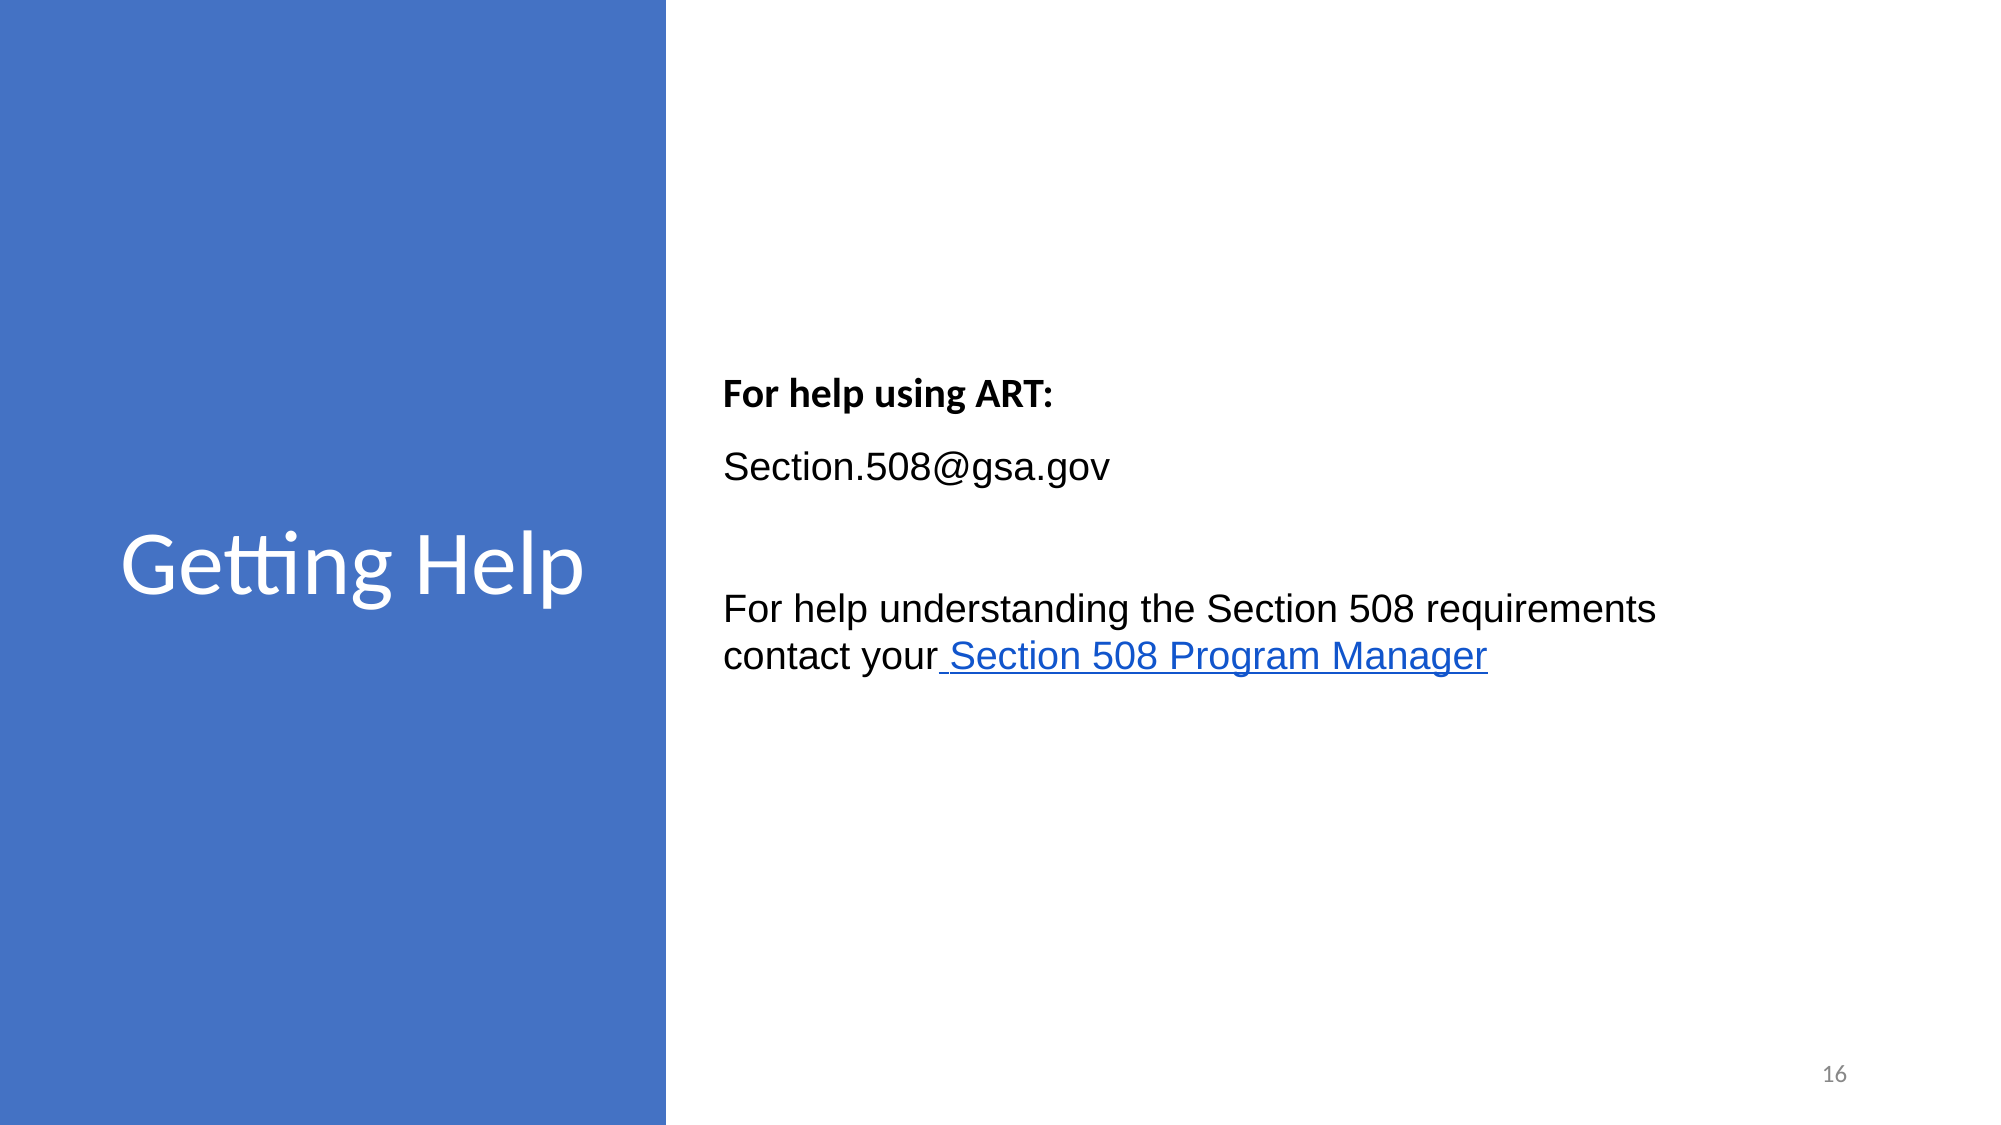

# Getting Help
For help using ART:
Section.508@gsa.gov

For help understanding the Section 508 requirements
contact your Section 508 Program Manager

16